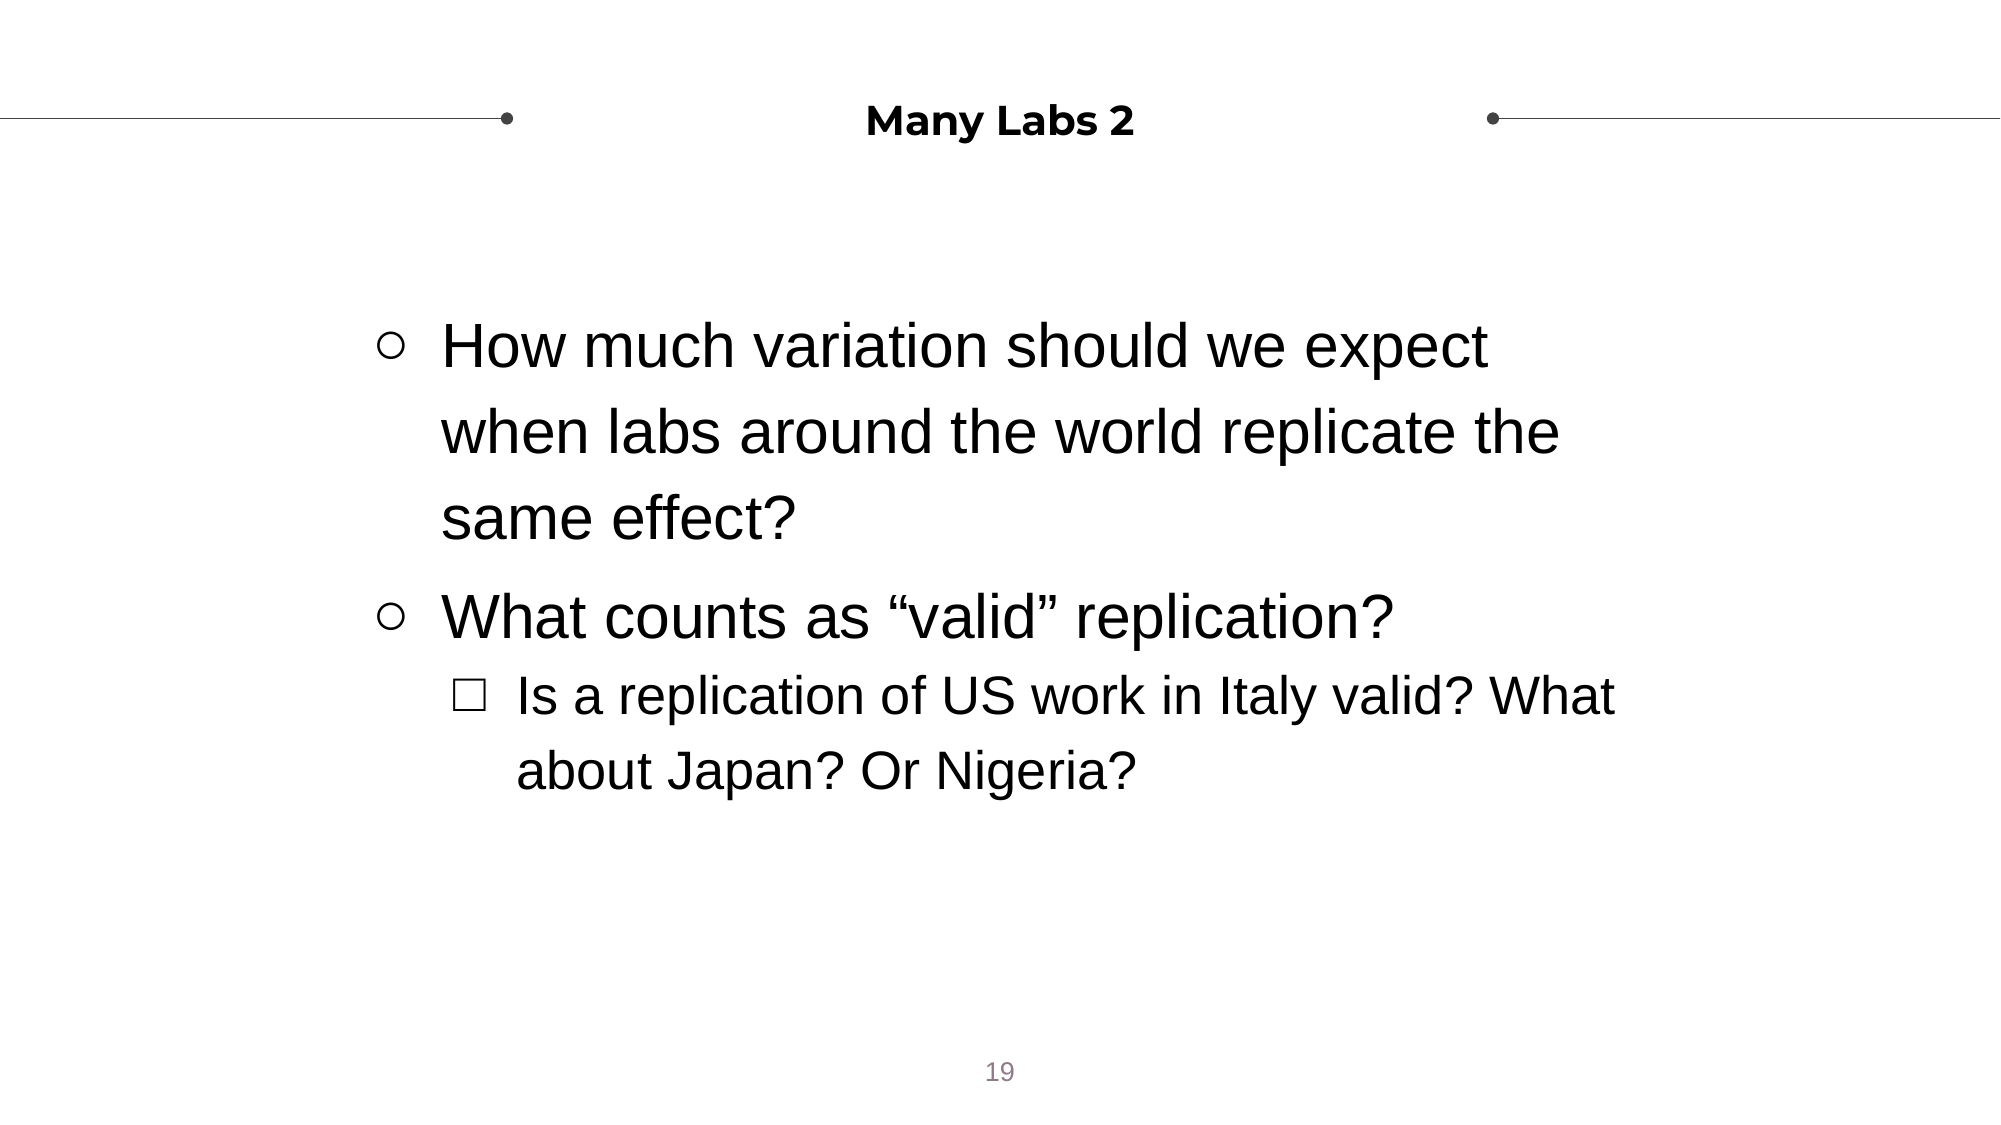

# Many Labs 2

How much variation should we expect when labs around the world replicate the same effect?
What counts as “valid” replication?
Is a replication of US work in Italy valid? What about Japan? Or Nigeria?
19